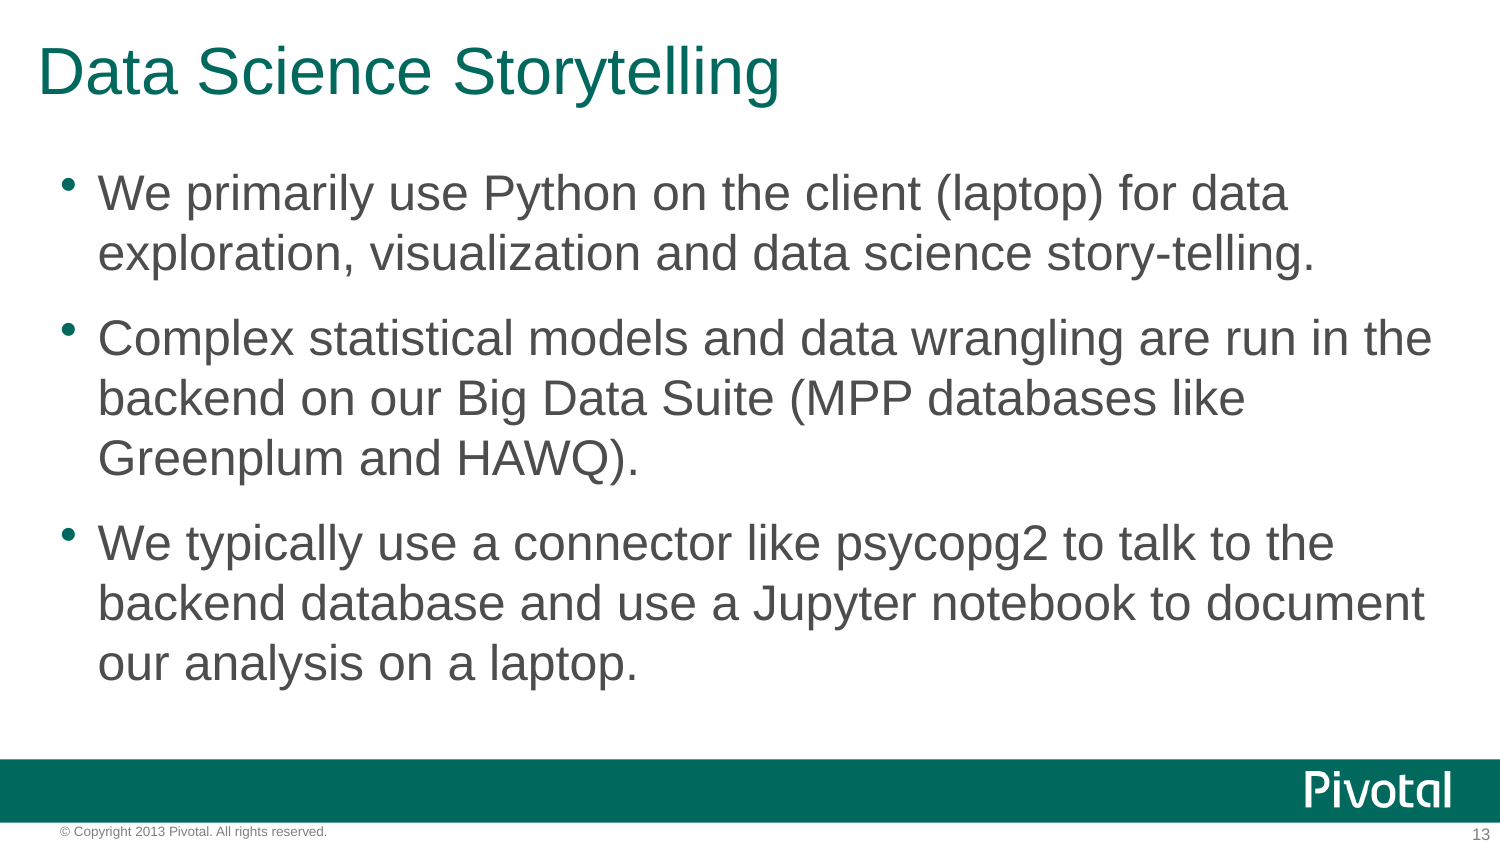

# Data Science Storytelling
We primarily use Python on the client (laptop) for data exploration, visualization and data science story-telling.
Complex statistical models and data wrangling are run in the backend on our Big Data Suite (MPP databases like Greenplum and HAWQ).
We typically use a connector like psycopg2 to talk to the backend database and use a Jupyter notebook to document our analysis on a laptop.